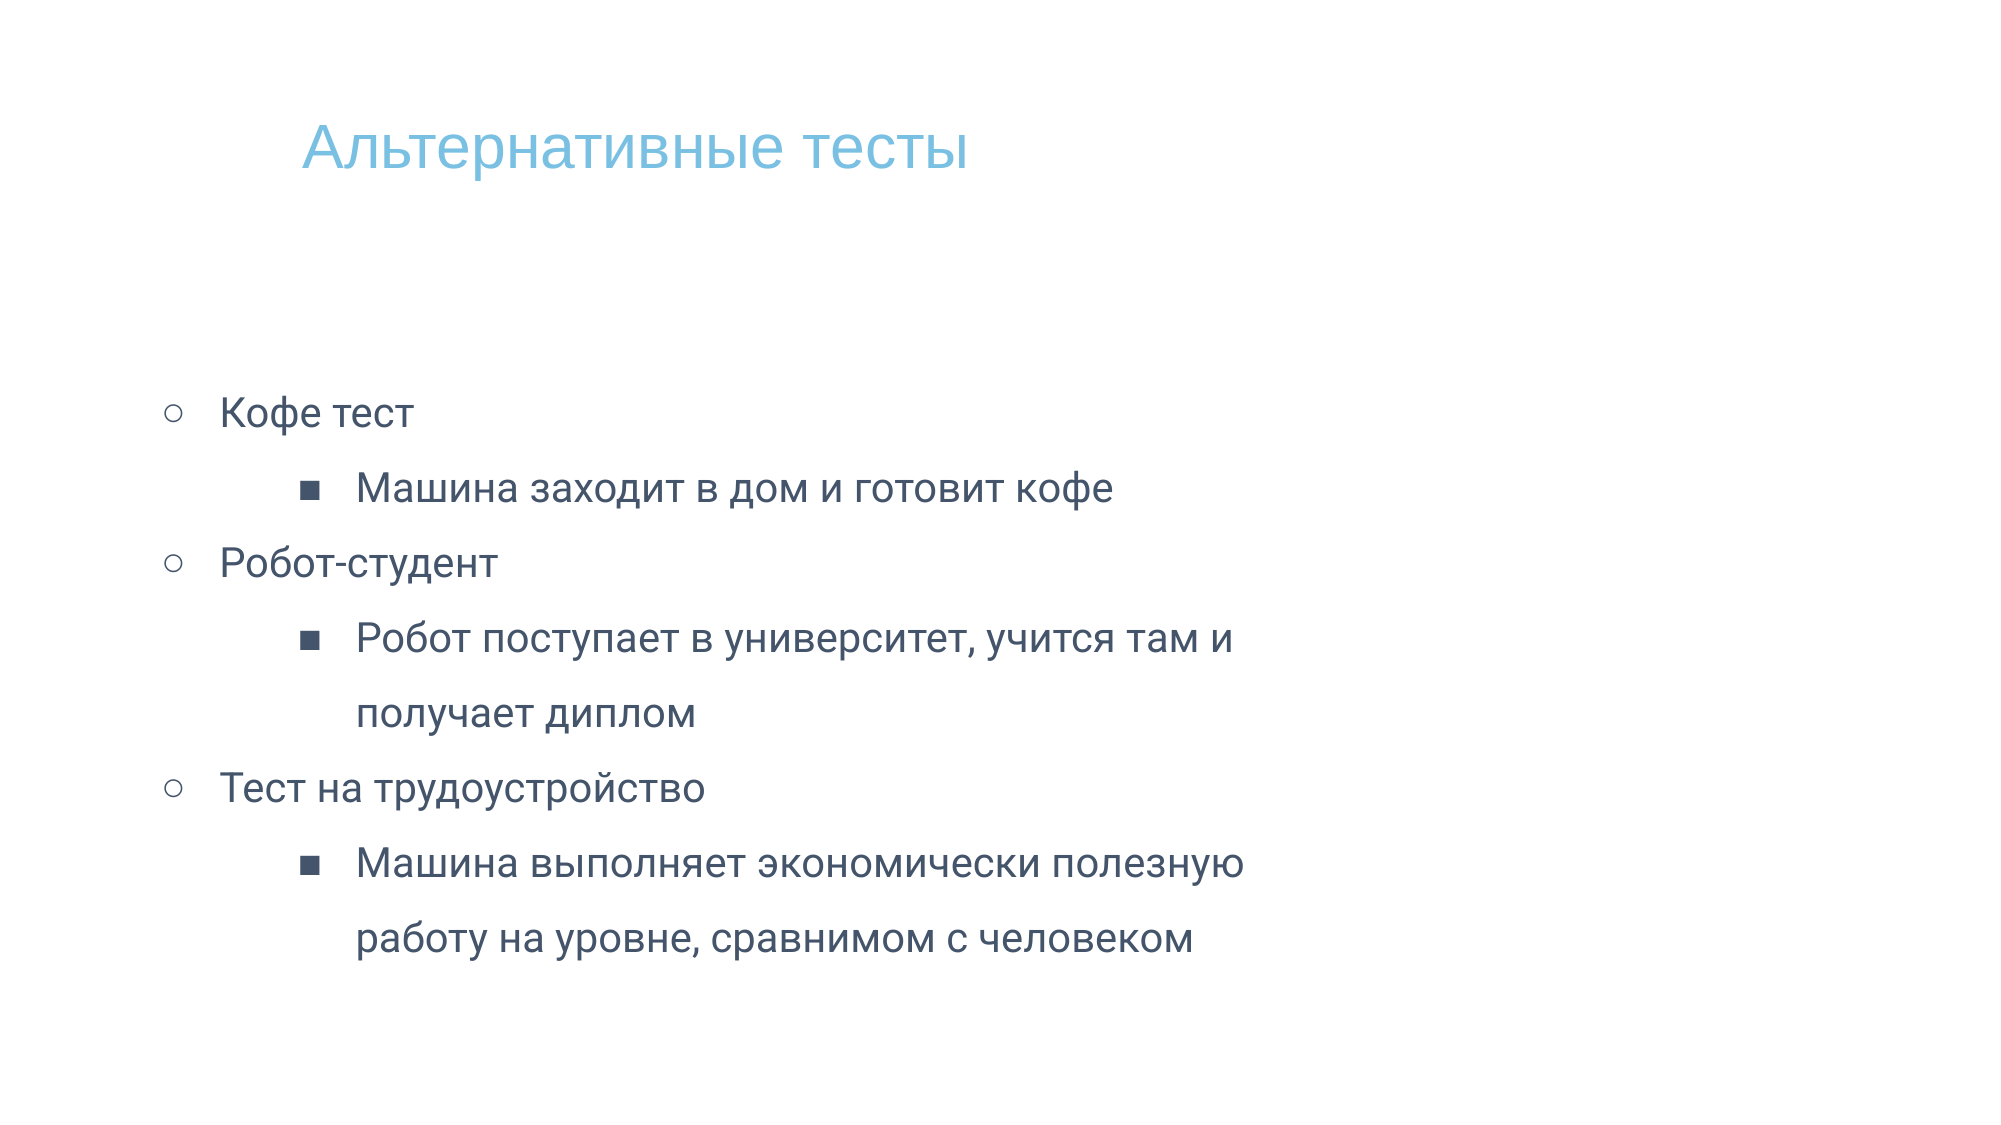

Альтернативные тесты
Кофе тест
Машина заходит в дом и готовит кофе
Робот-студент
Робот поступает в университет, учится там и получает диплом
Тест на трудоустройство
Машина выполняет экономически полезную работу на уровне, сравнимом с человеком